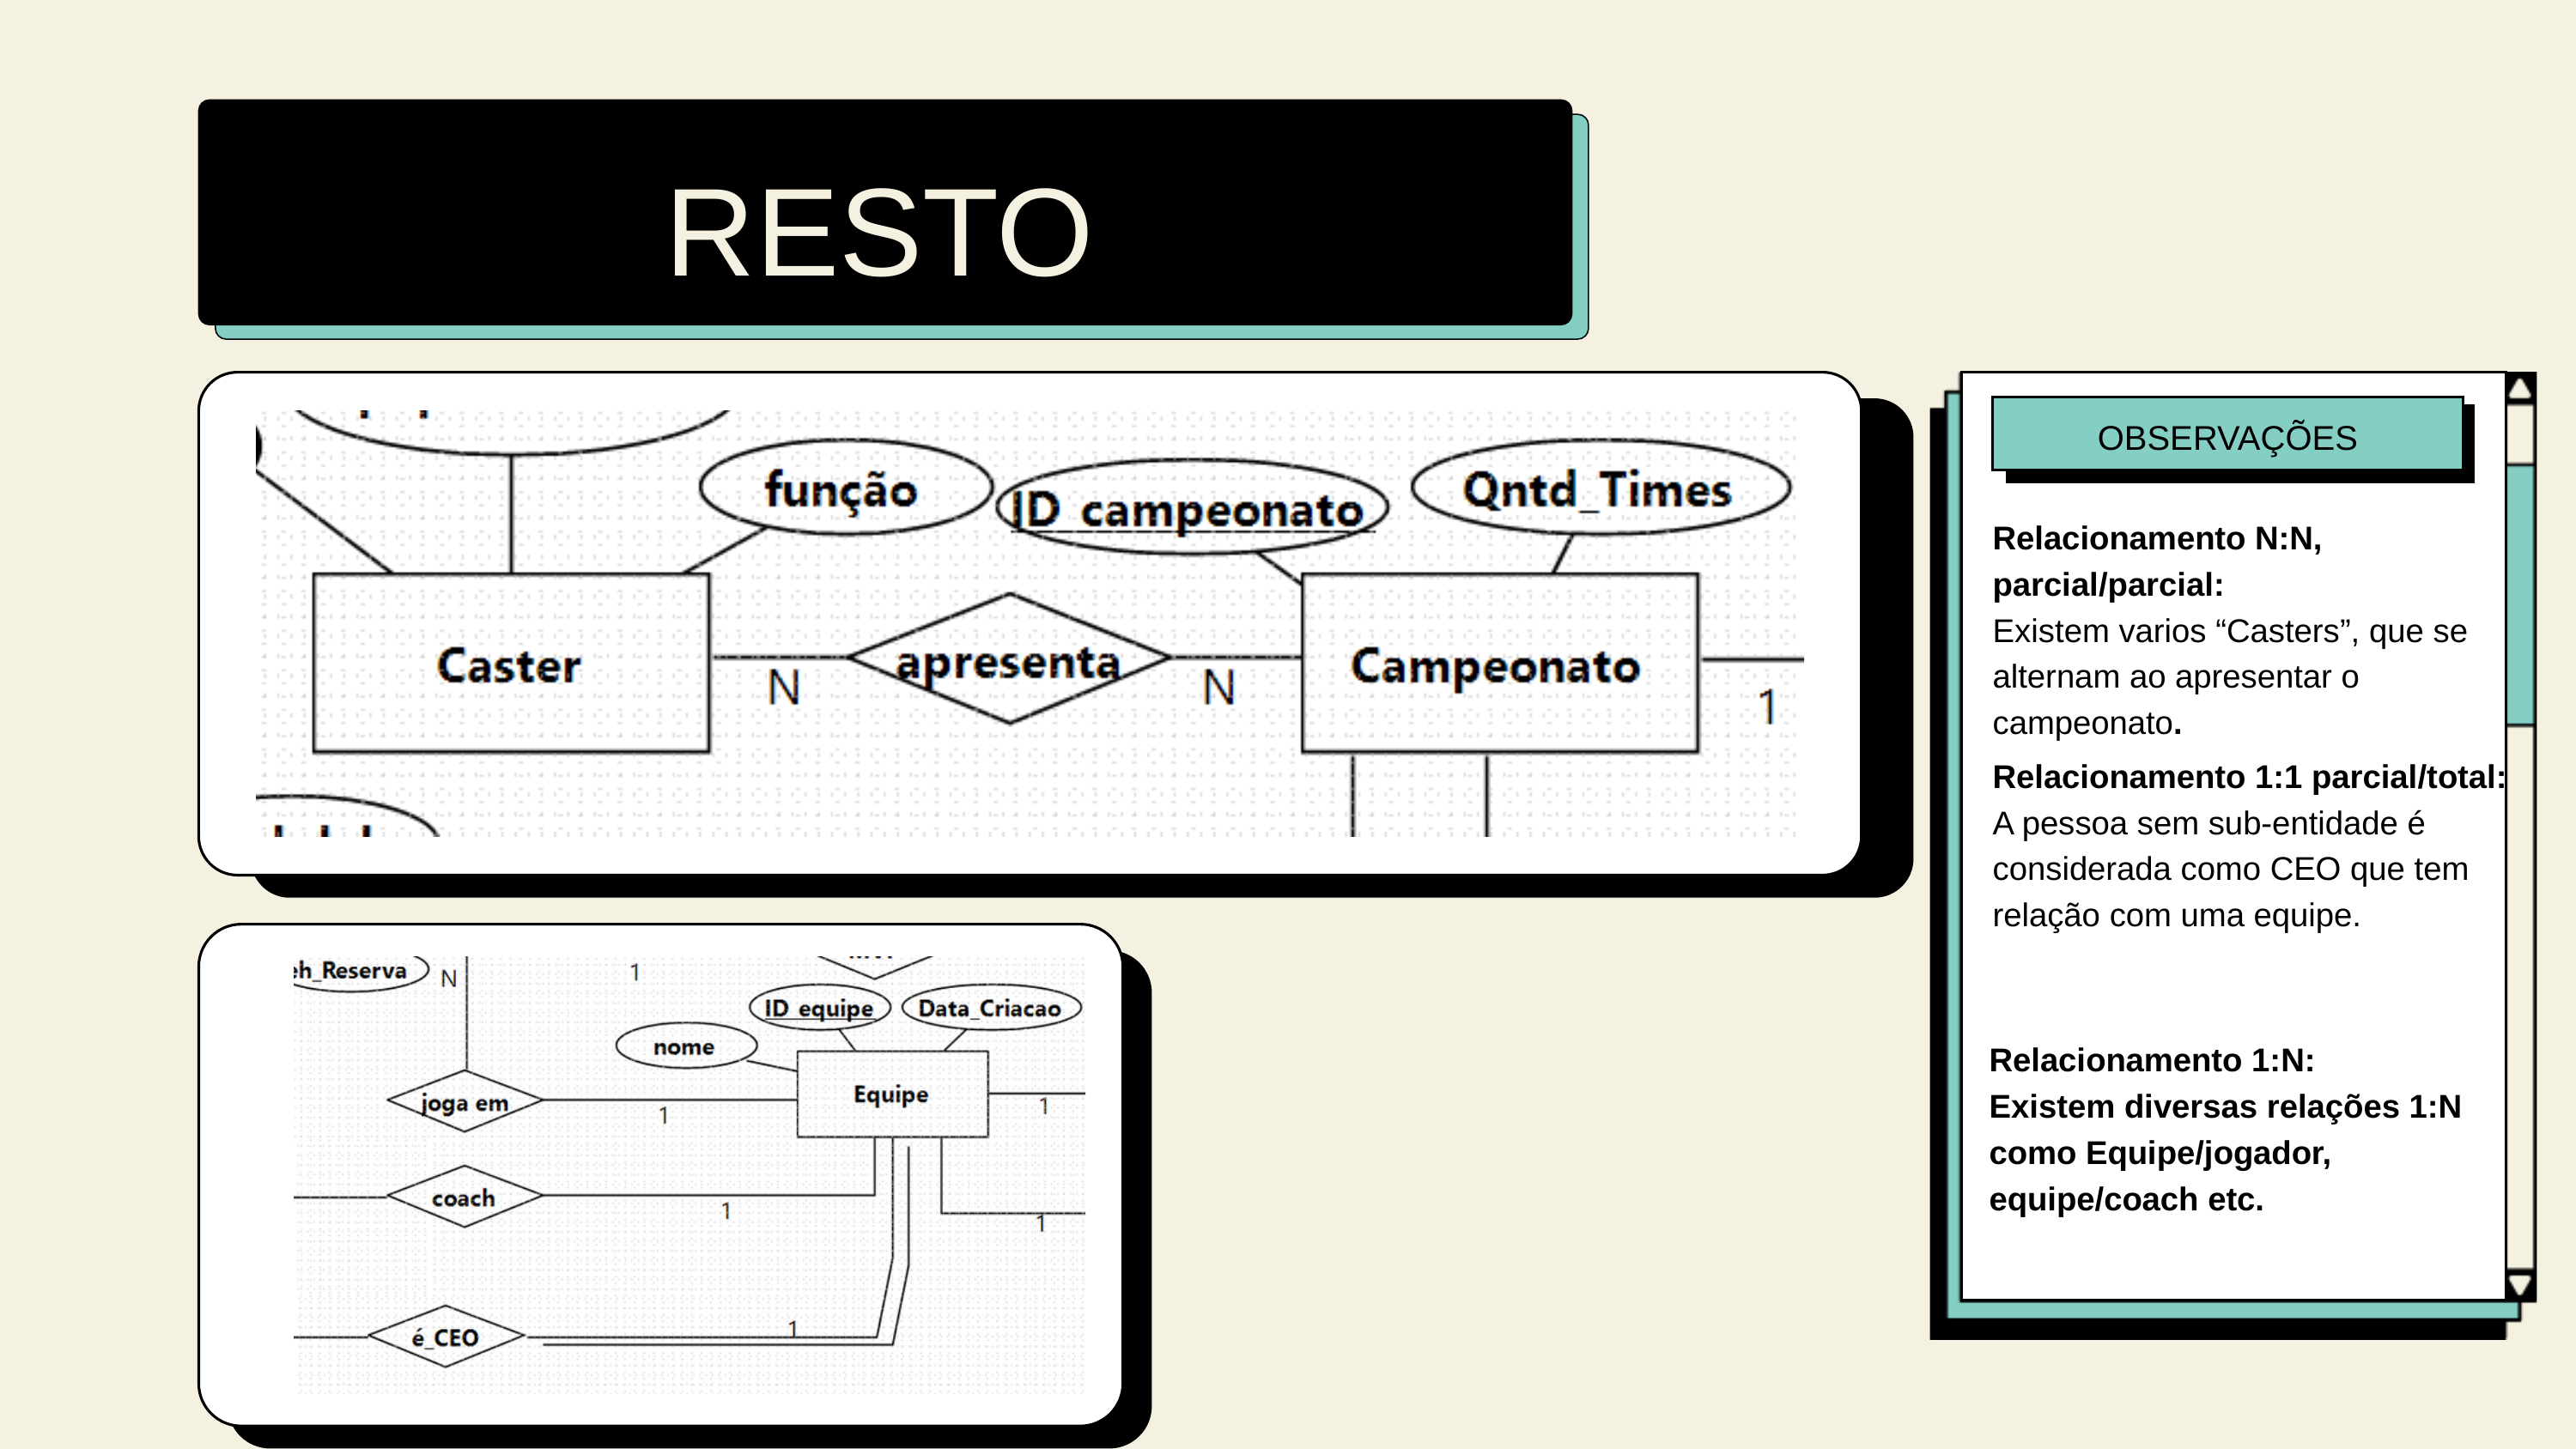

RESTO

OBSERVAÇÕES

Relacionamento N:N, parcial/parcial:
Existem varios “Casters”, que se alternam ao apresentar o campeonato.
Relacionamento 1:1 parcial/total:
A pessoa sem sub-entidade é considerada como CEO que tem relação com uma equipe.

Relacionamento 1:N:
Existem diversas relações 1:N como Equipe/jogador, equipe/coach etc.